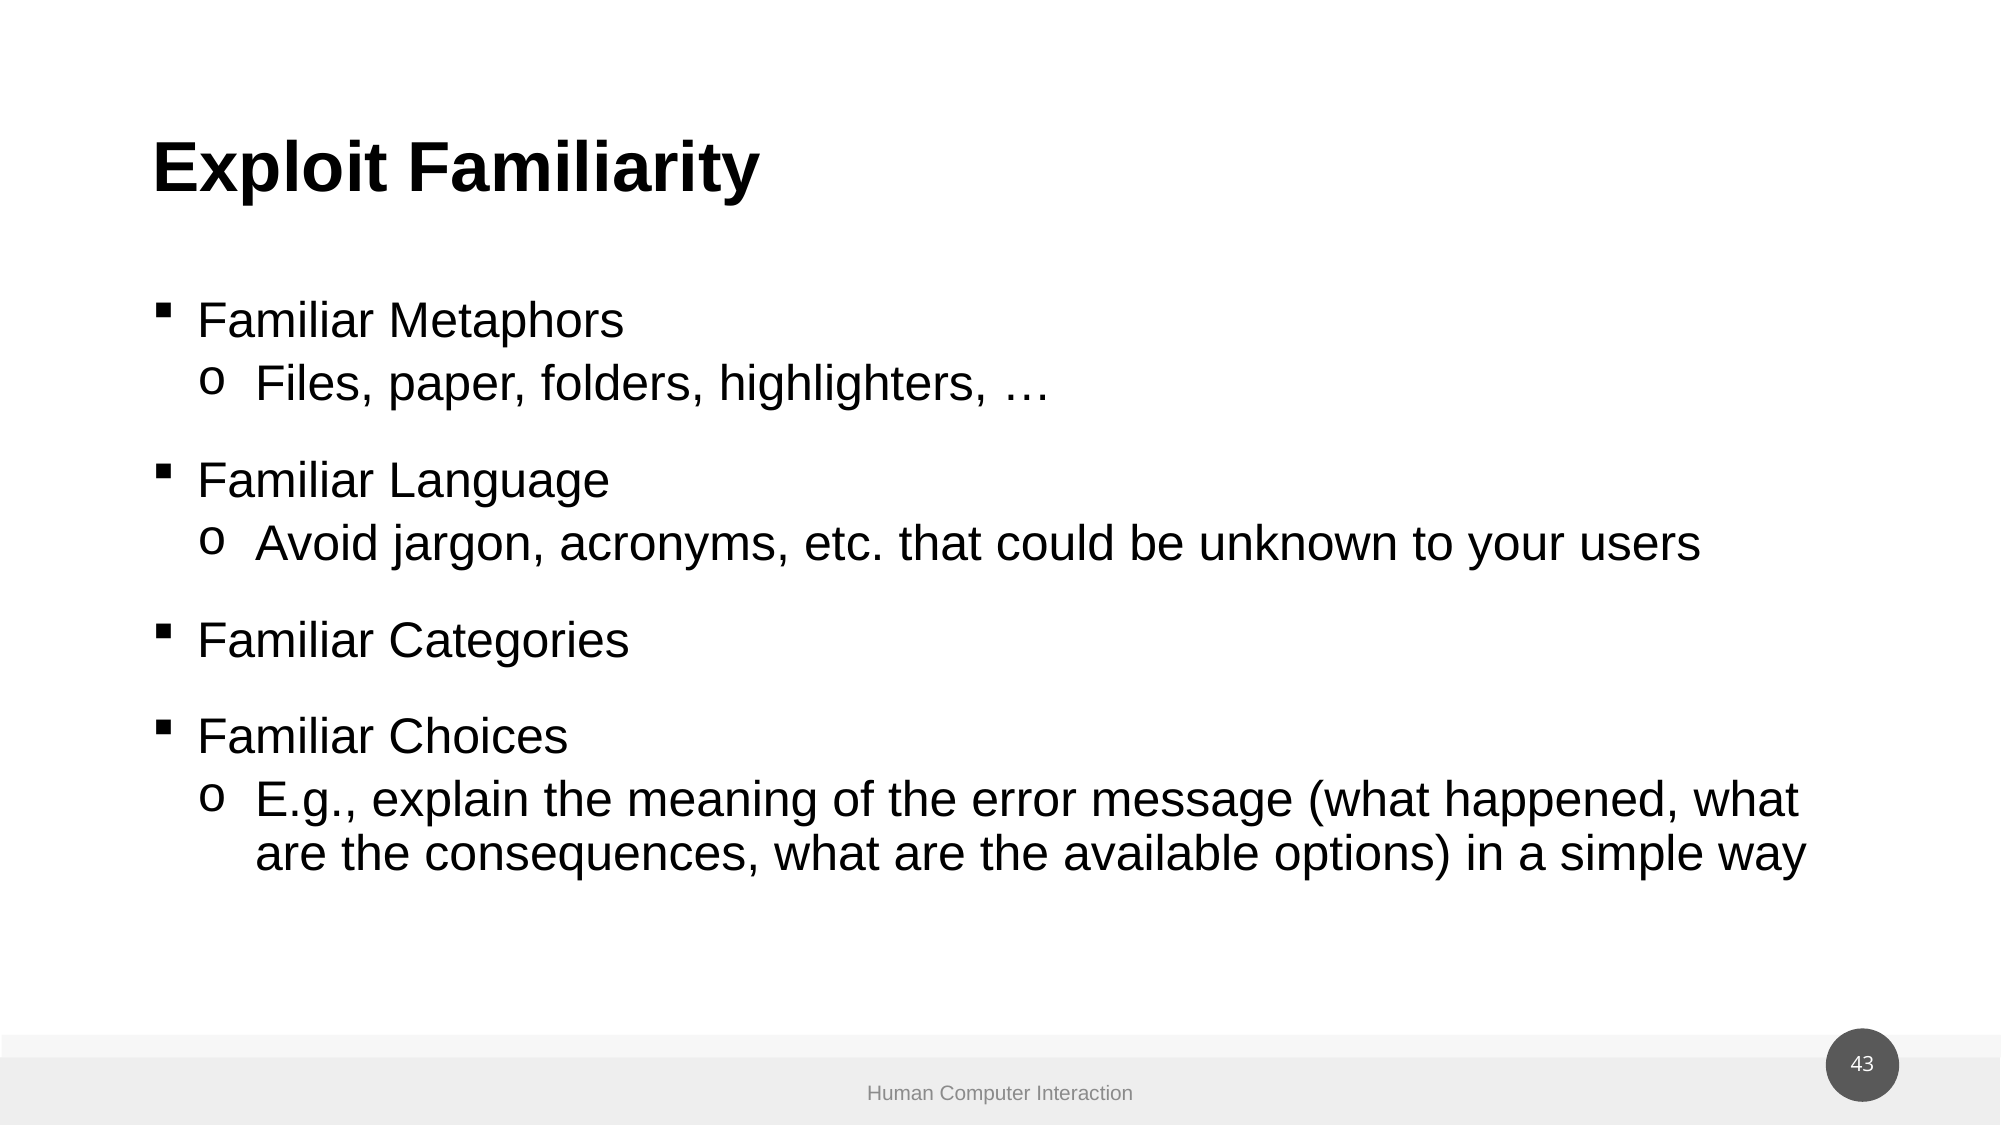

# Exploit Familiarity
Familiar Metaphors
Files, paper, folders, highlighters, …
Familiar Language
Avoid jargon, acronyms, etc. that could be unknown to your users
Familiar Categories
Familiar Choices
E.g., explain the meaning of the error message (what happened, what are the consequences, what are the available options) in a simple way

Human Computer Interaction